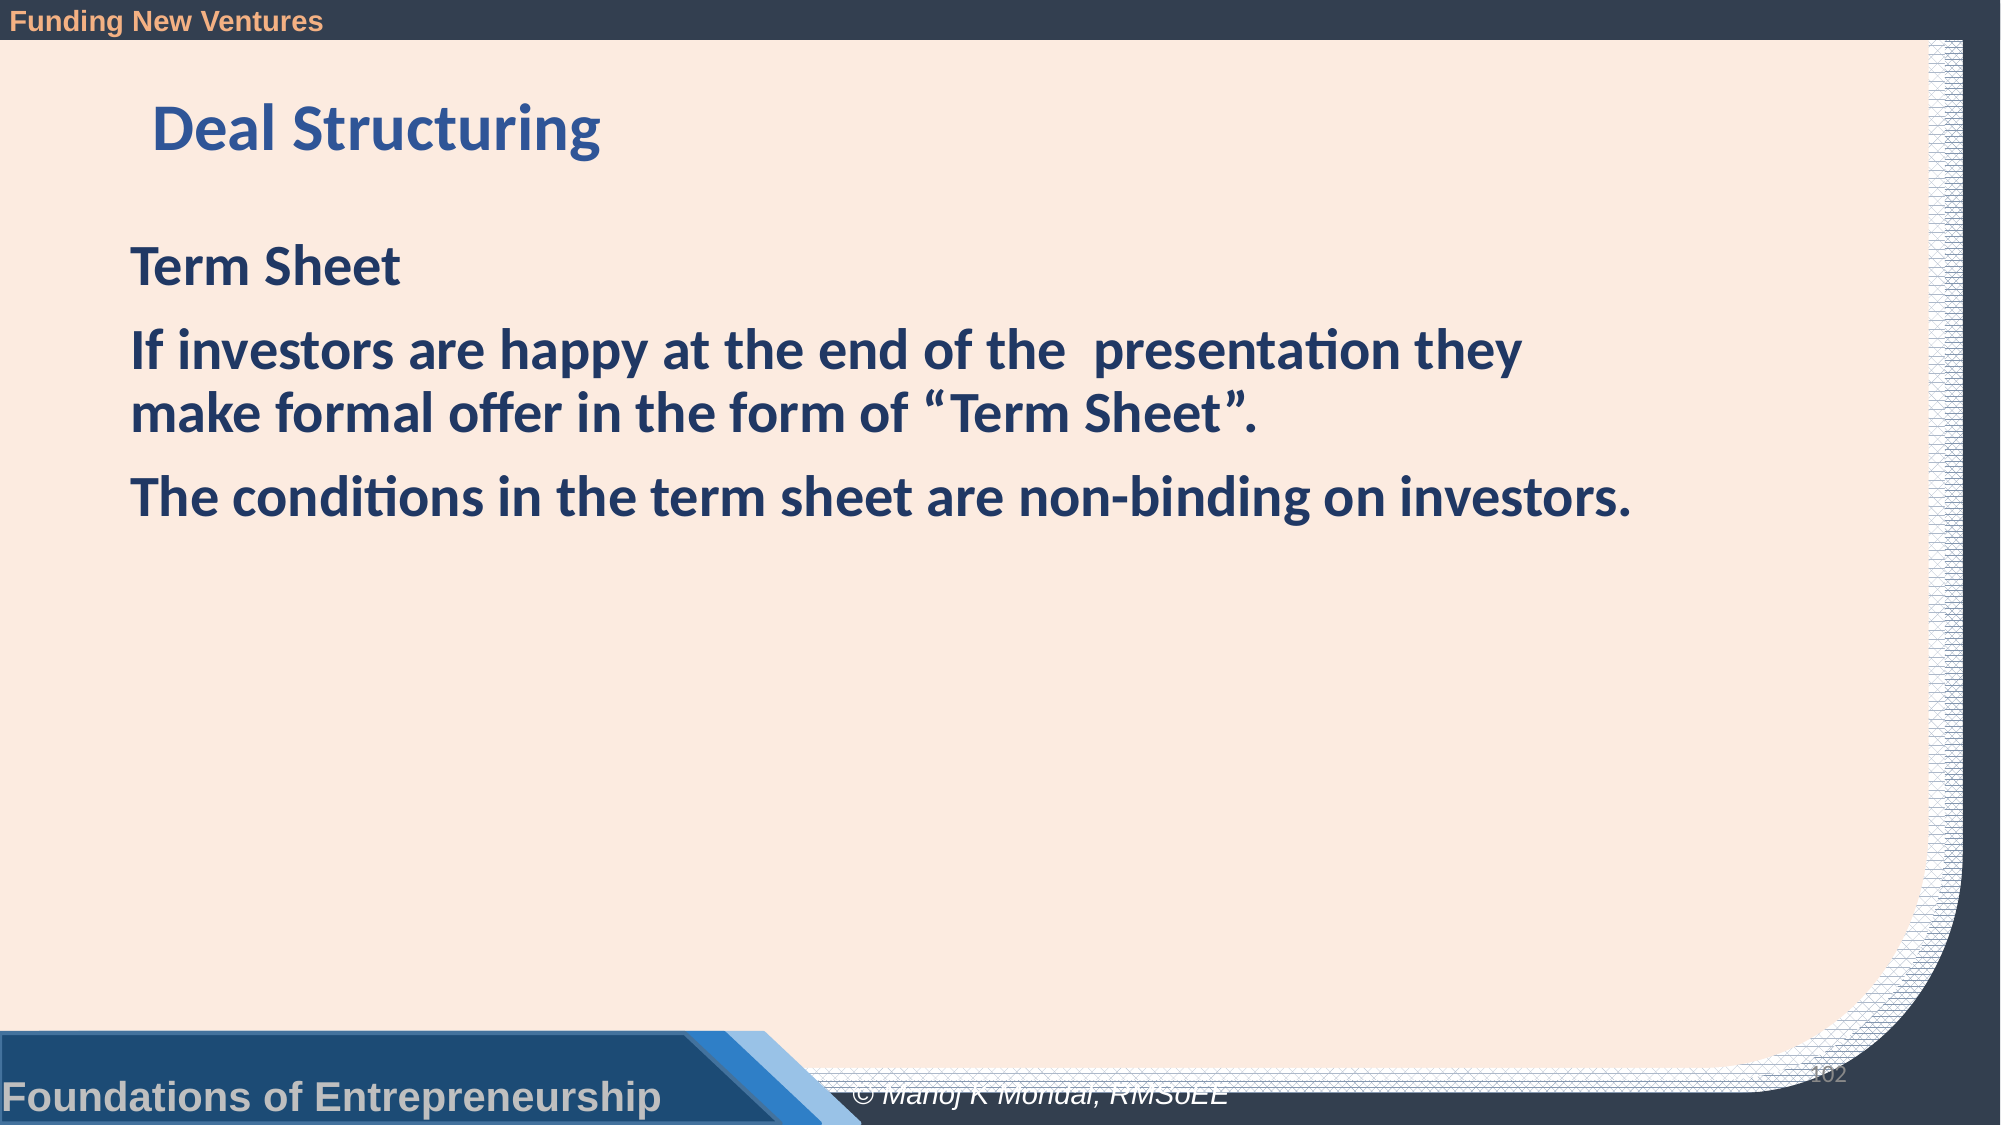

# Deal Structuring
Term Sheet
If investors are happy at the end of the  presentation they make formal offer in the form of “Term Sheet”.
The conditions in the term sheet are non-binding on investors.

102